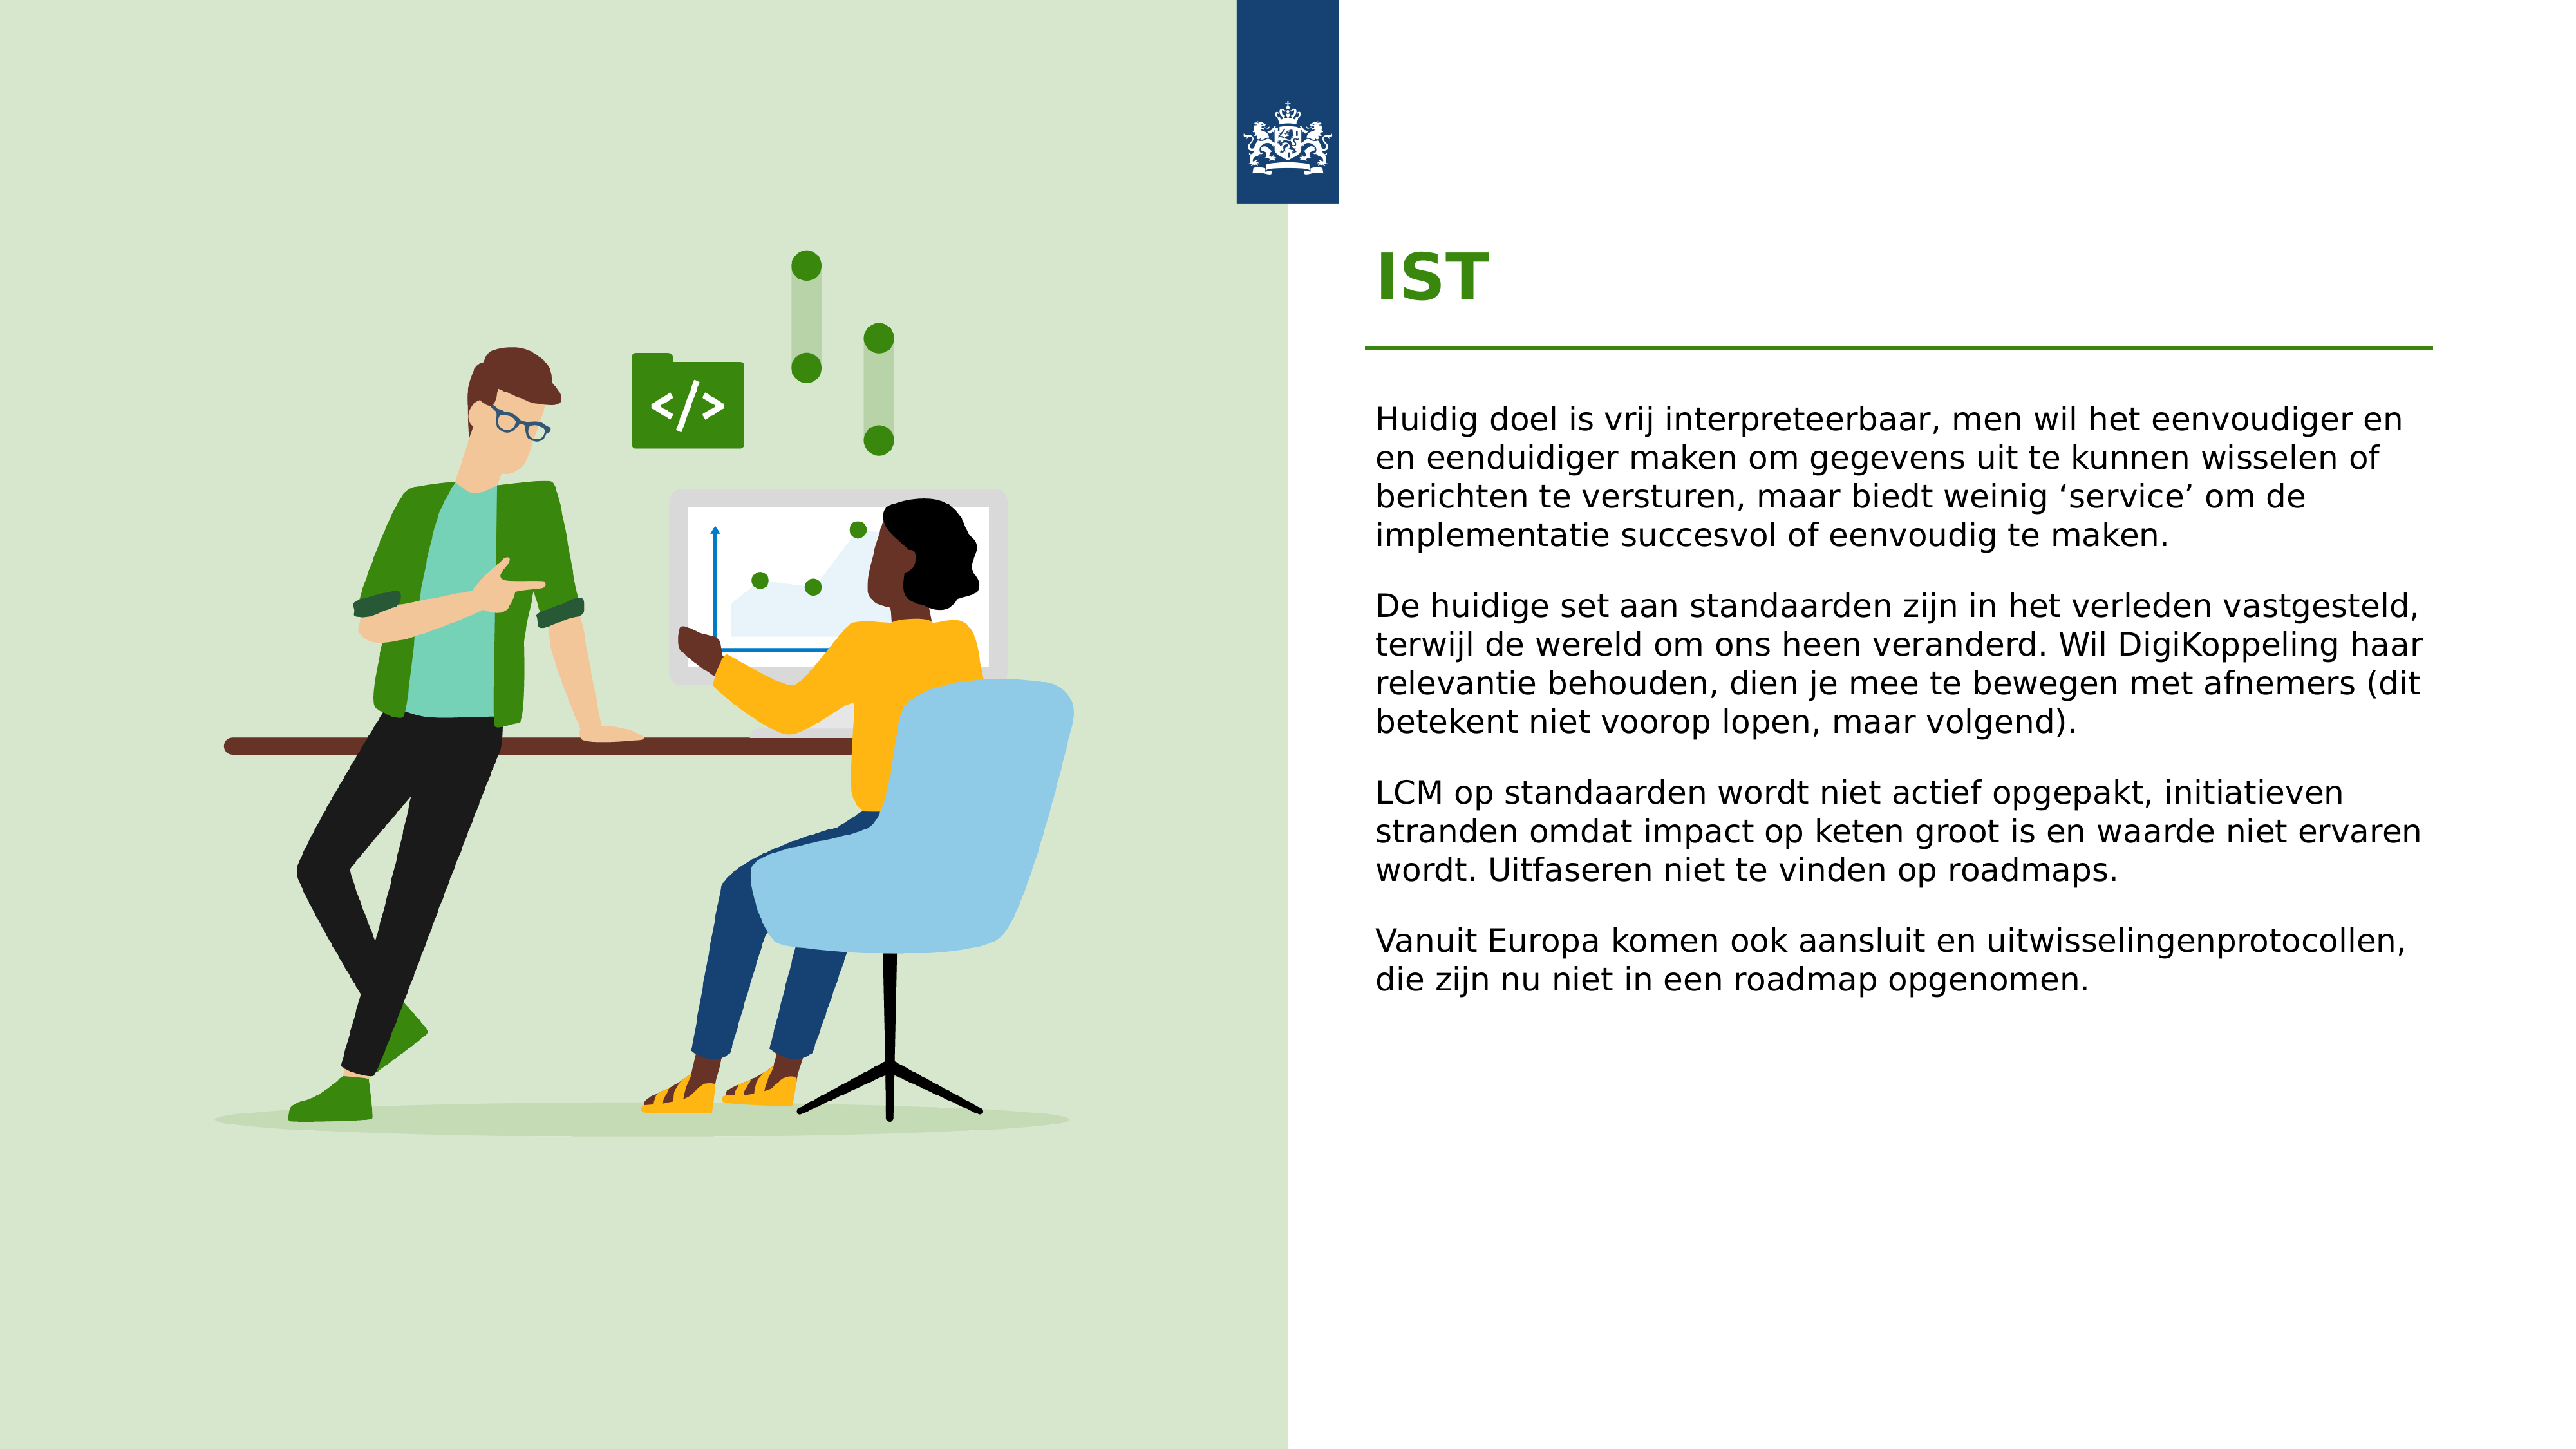

IST
Huidig doel is vrij interpreteerbaar, men wil het eenvoudiger en en eenduidiger maken om gegevens uit te kunnen wisselen of berichten te versturen, maar biedt weinig ‘service’ om de implementatie succesvol of eenvoudig te maken.
De huidige set aan standaarden zijn in het verleden vastgesteld, terwijl de wereld om ons heen veranderd. Wil DigiKoppeling haar relevantie behouden, dien je mee te bewegen met afnemers (dit betekent niet voorop lopen, maar volgend).
LCM op standaarden wordt niet actief opgepakt, initiatieven stranden omdat impact op keten groot is en waarde niet ervaren wordt. Uitfaseren niet te vinden op roadmaps.
Vanuit Europa komen ook aansluit en uitwisselingenprotocollen, die zijn nu niet in een roadmap opgenomen.